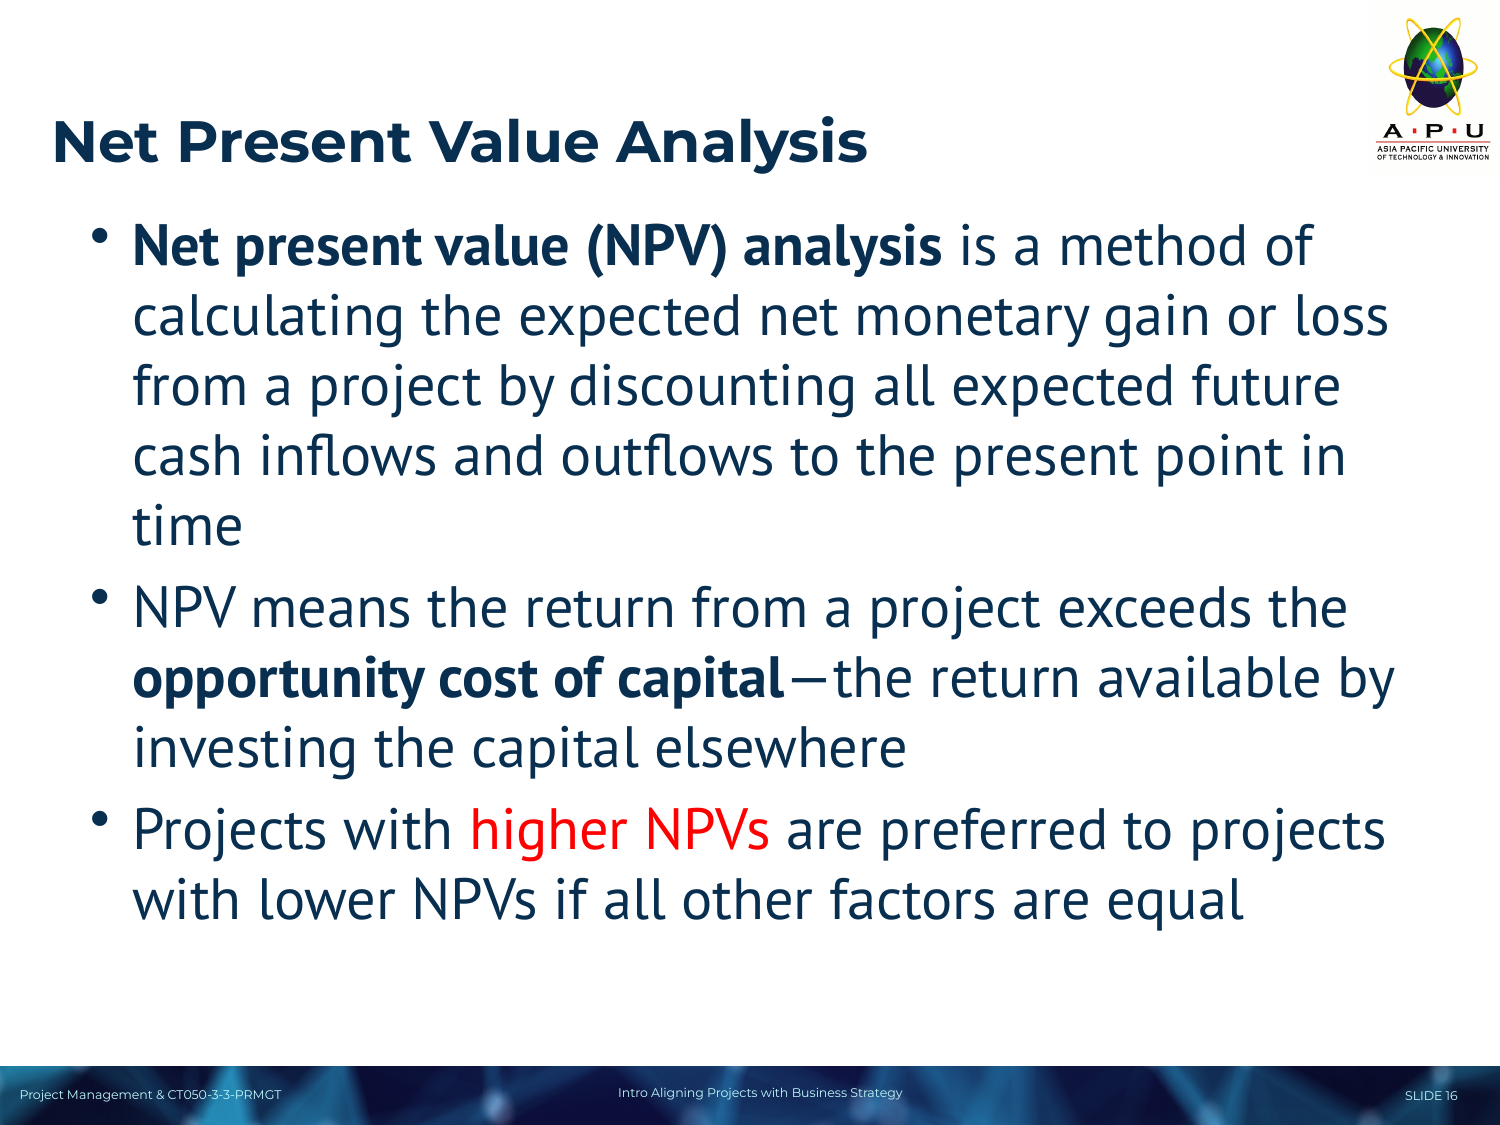

# Net Present Value Analysis
Net present value (NPV) analysis is a method of calculating the expected net monetary gain or loss from a project by discounting all expected future cash inflows and outflows to the present point in time
NPV means the return from a project exceeds the opportunity cost of capital—the return available by investing the capital elsewhere
Projects with higher NPVs are preferred to projects with lower NPVs if all other factors are equal